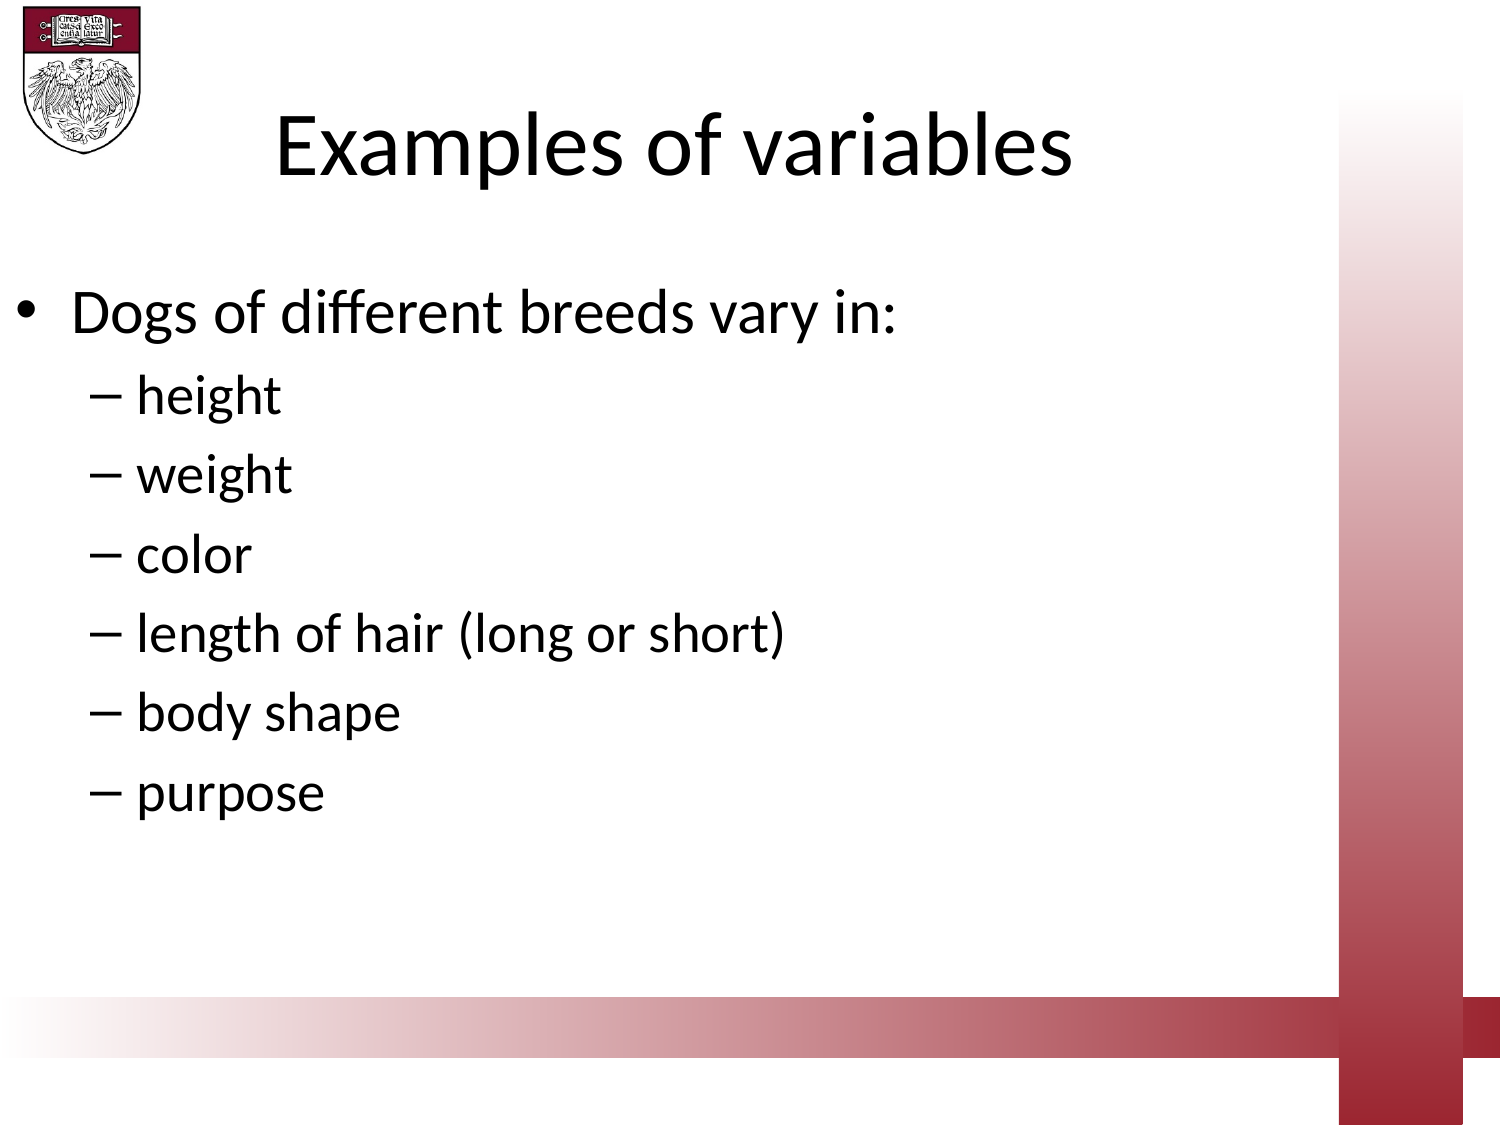

Examples of variables
Dogs of different breeds vary in:
height
weight
color
length of hair (long or short)
body shape
purpose